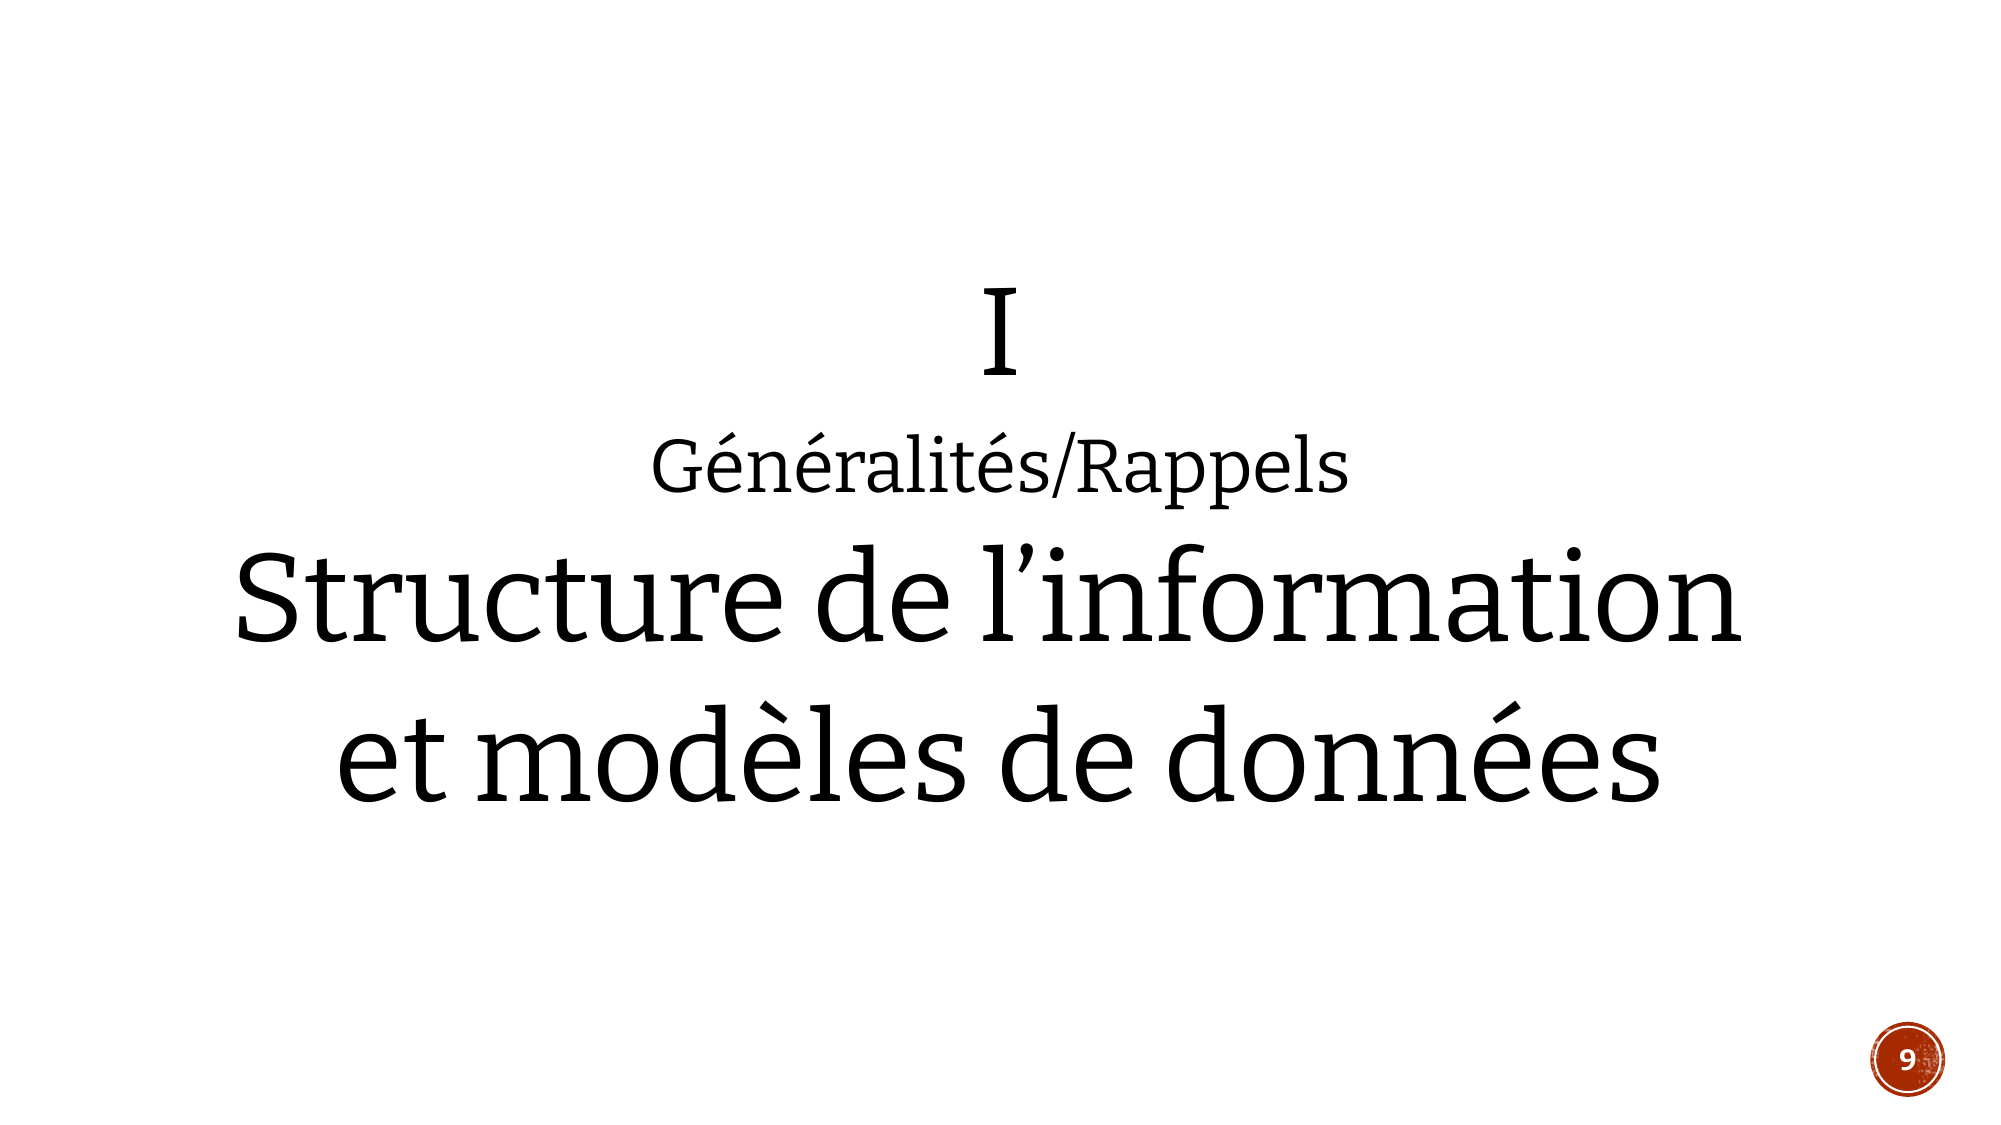

I
Généralités/Rappels
Structure de l’information
et modèles de données
9